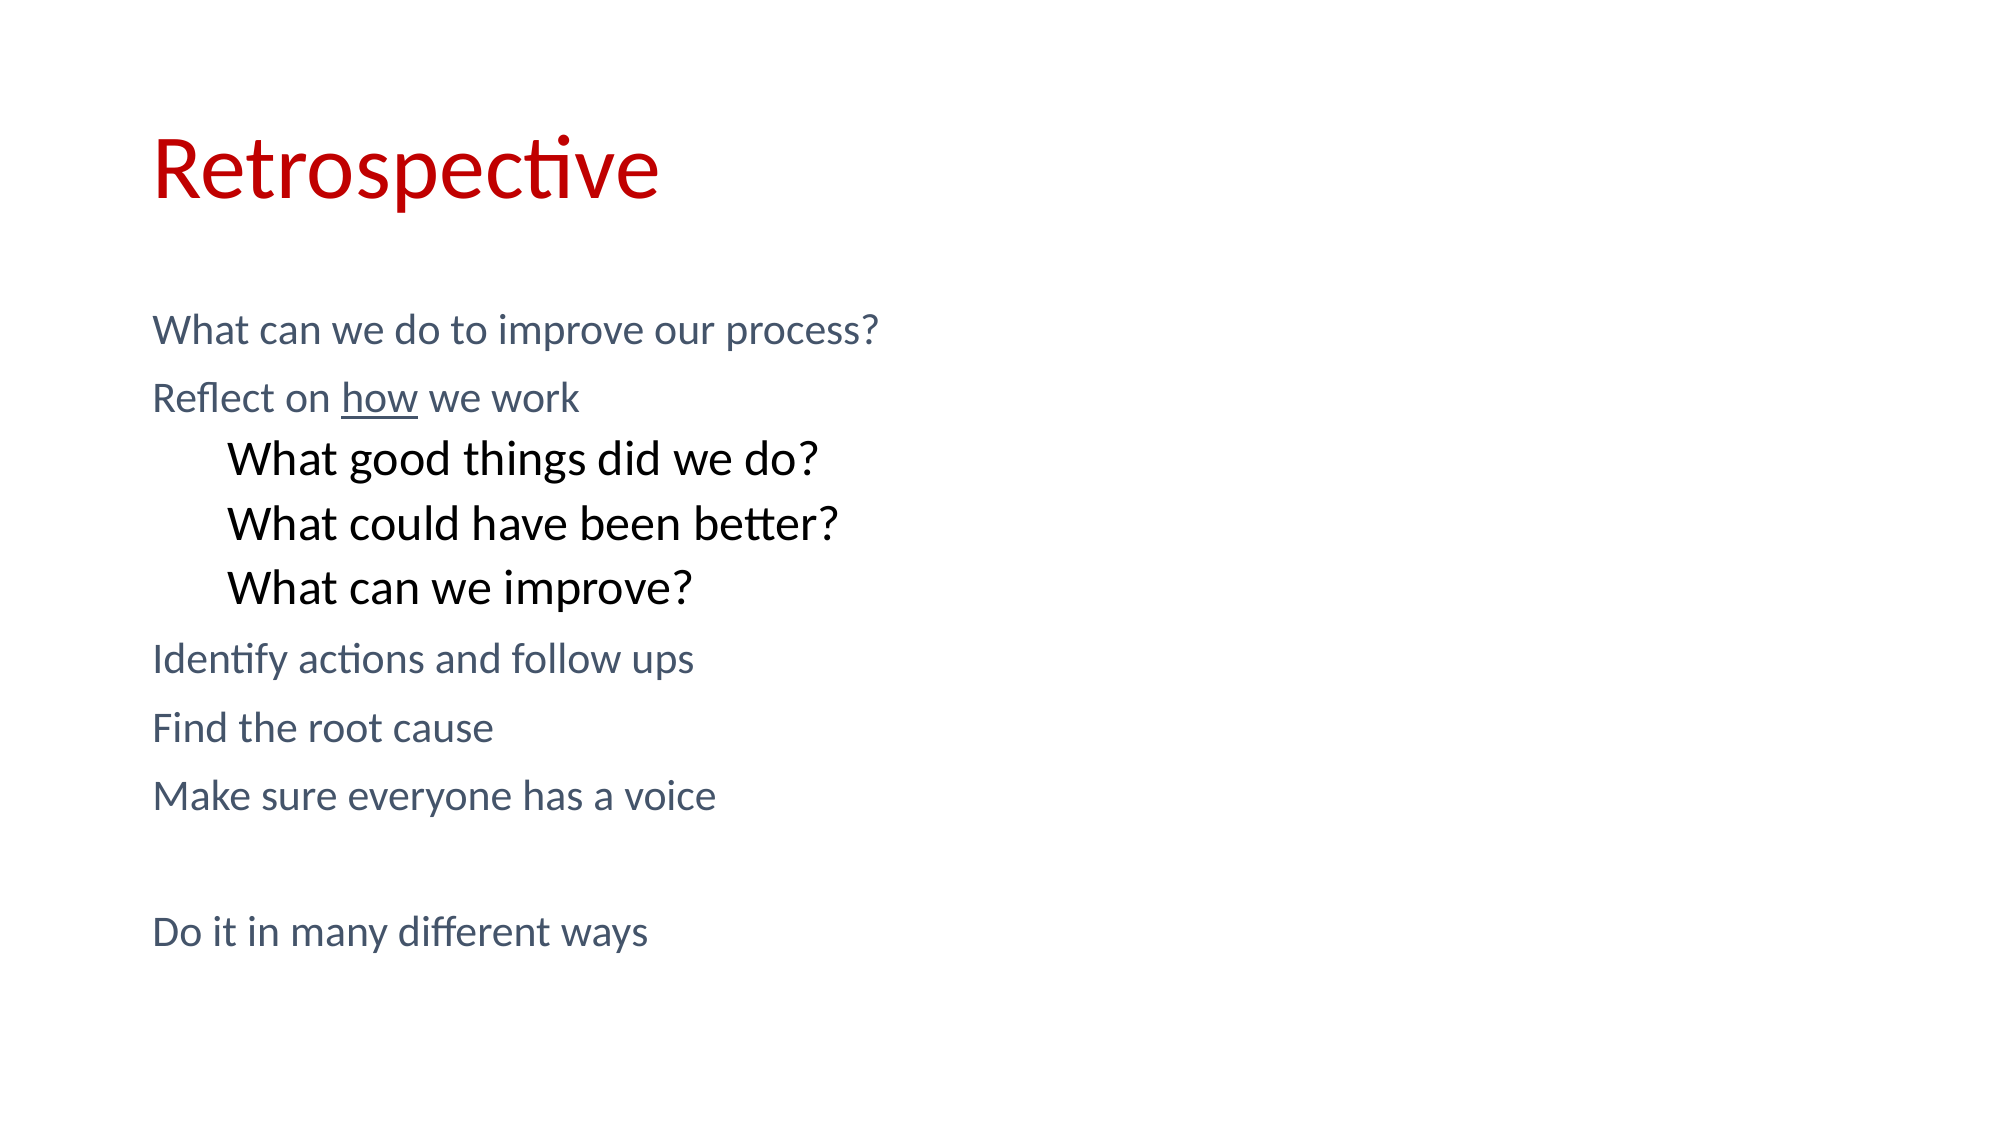

# Retrospective
What can we do to improve our process?
Reflect on how we work
What good things did we do?
What could have been better?
What can we improve?
Identify actions and follow ups
Find the root cause
Make sure everyone has a voice

Do it in many different ways